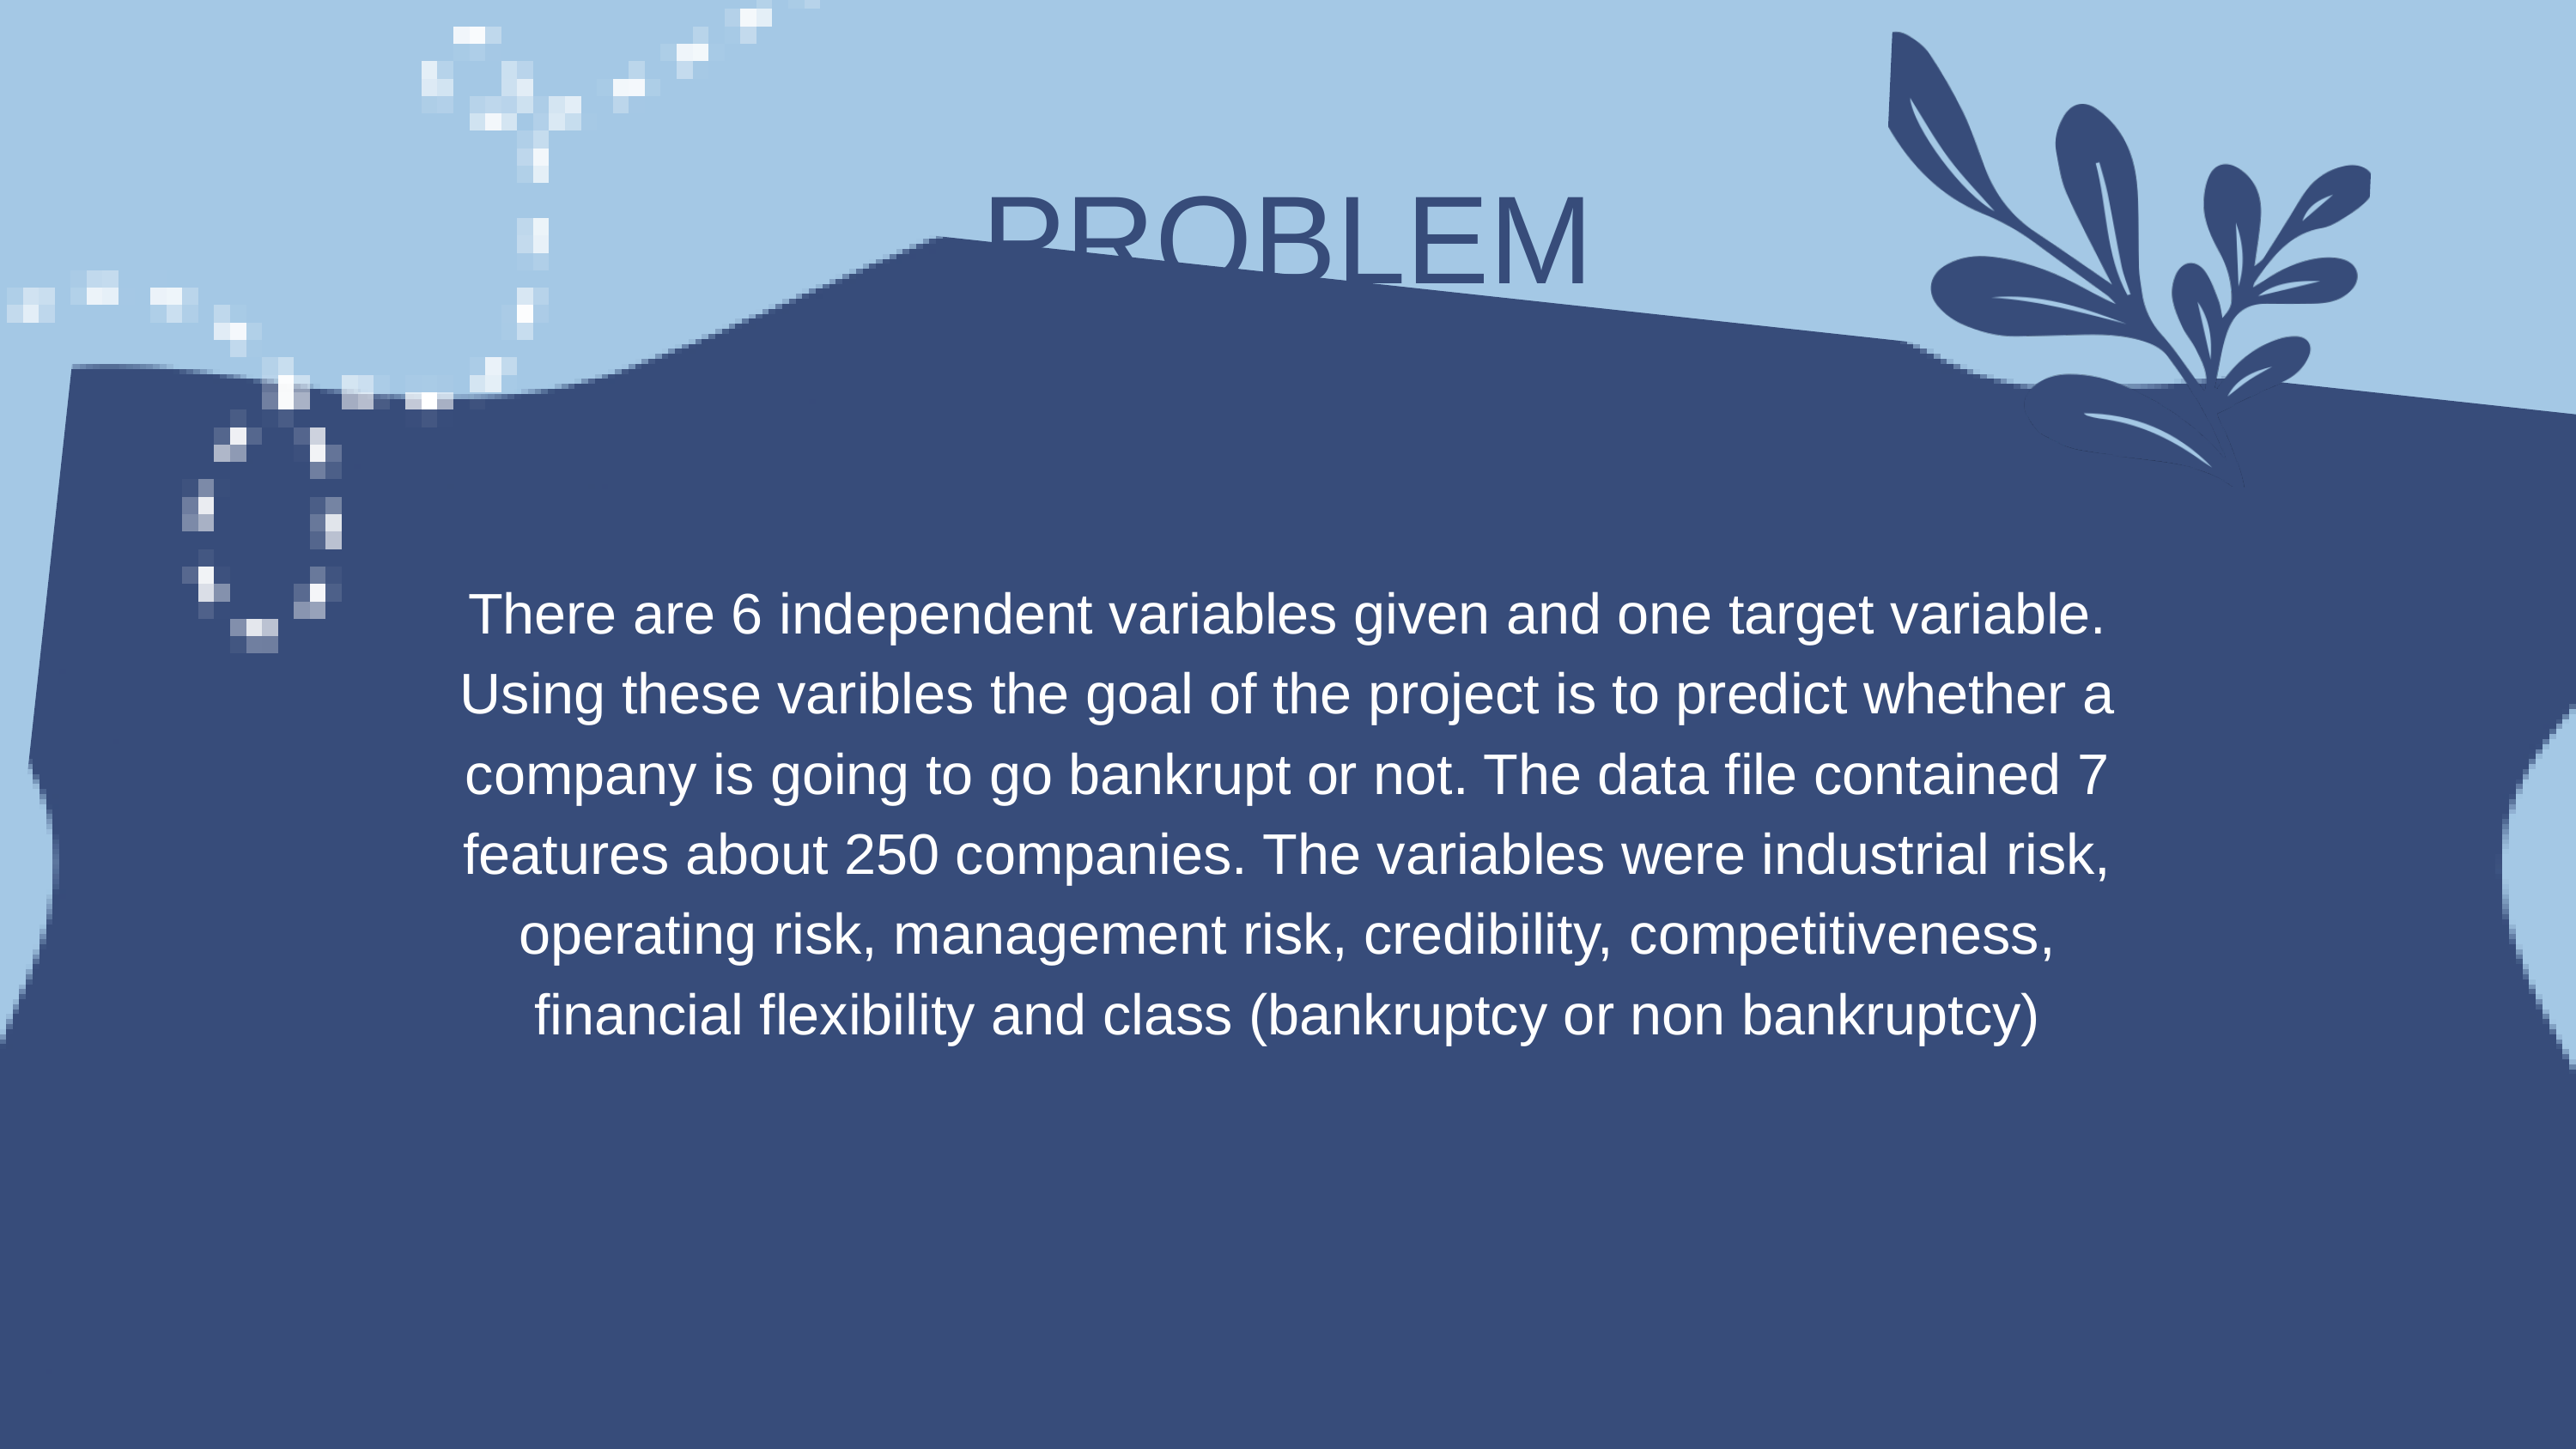

PROBLEM
There are 6 independent variables given and one target variable. Using these varibles the goal of the project is to predict whether a company is going to go bankrupt or not. The data file contained 7 features about 250 companies. The variables were industrial risk, operating risk, management risk, credibility, competitiveness, financial flexibility and class (bankruptcy or non bankruptcy)